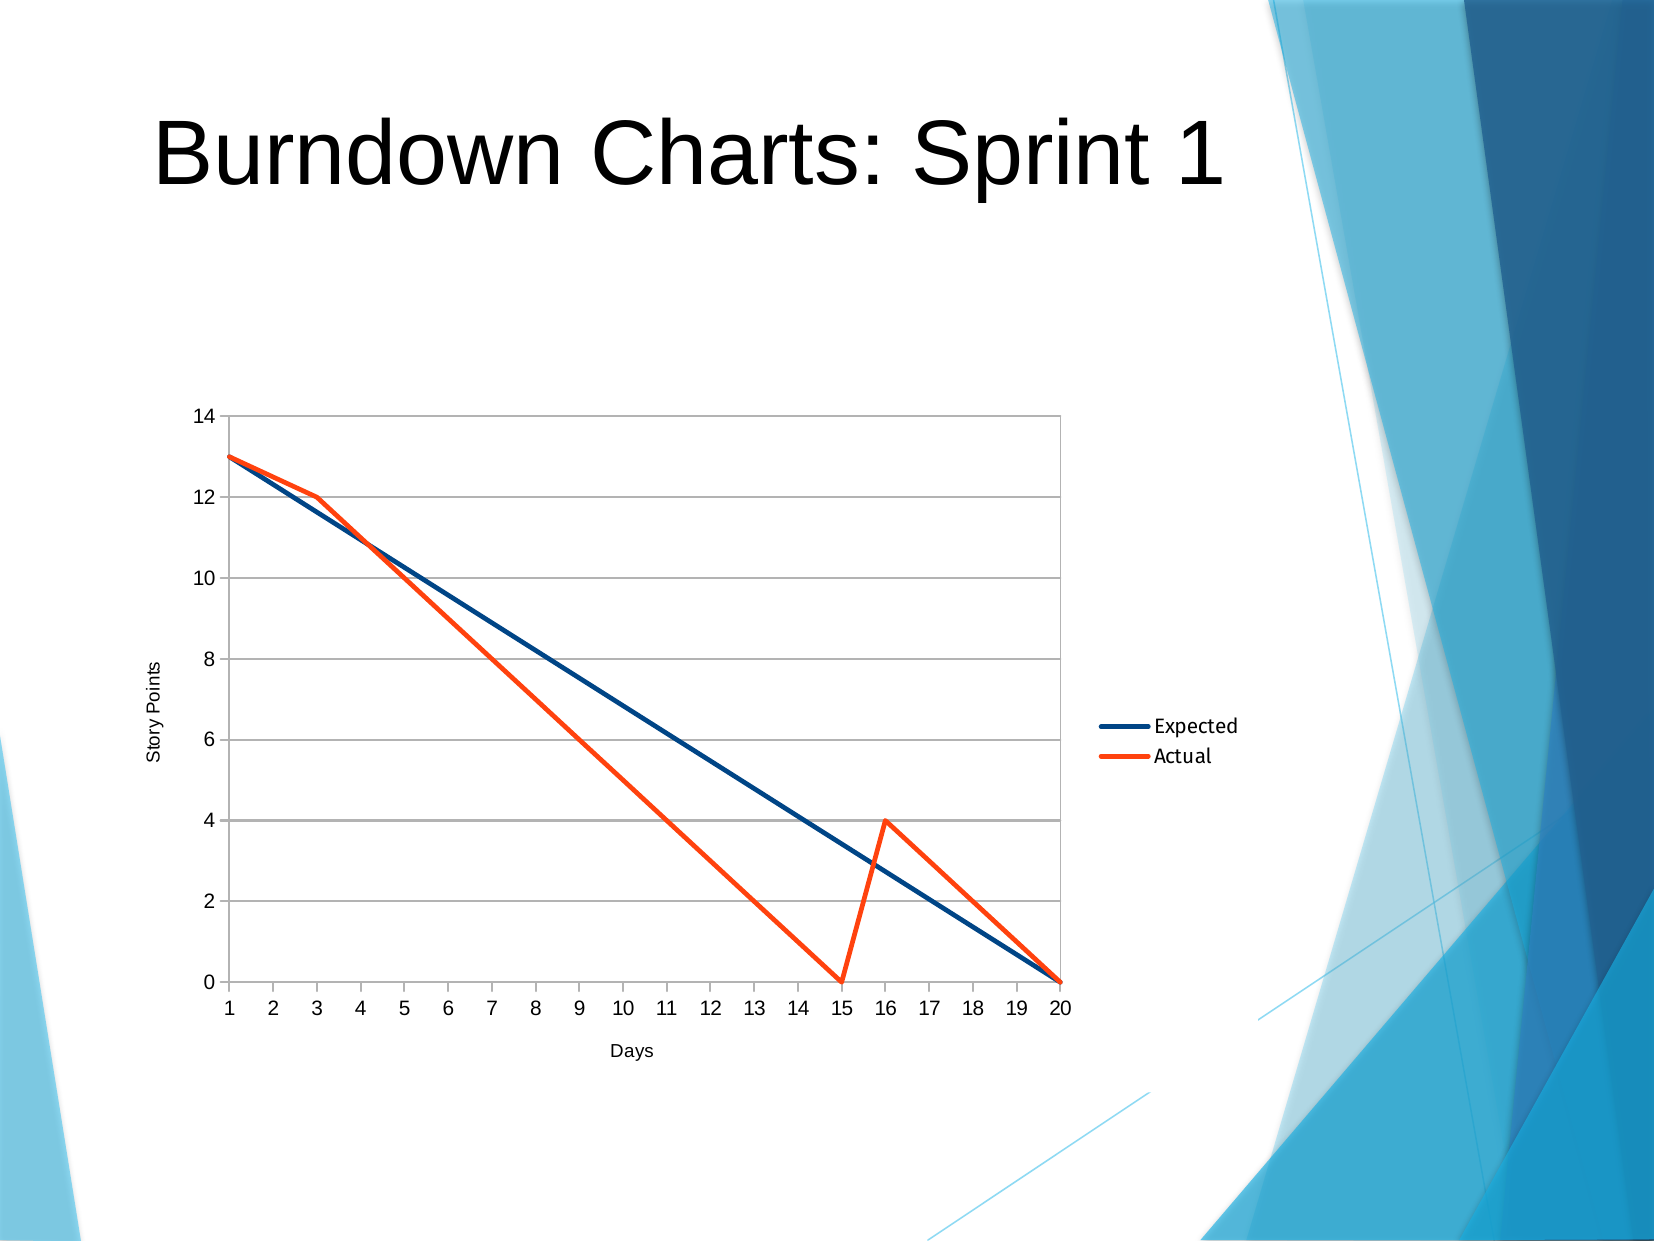

Burndown Charts: Sprint 1

### Chart

| Category |  |  |
|---|---|---|